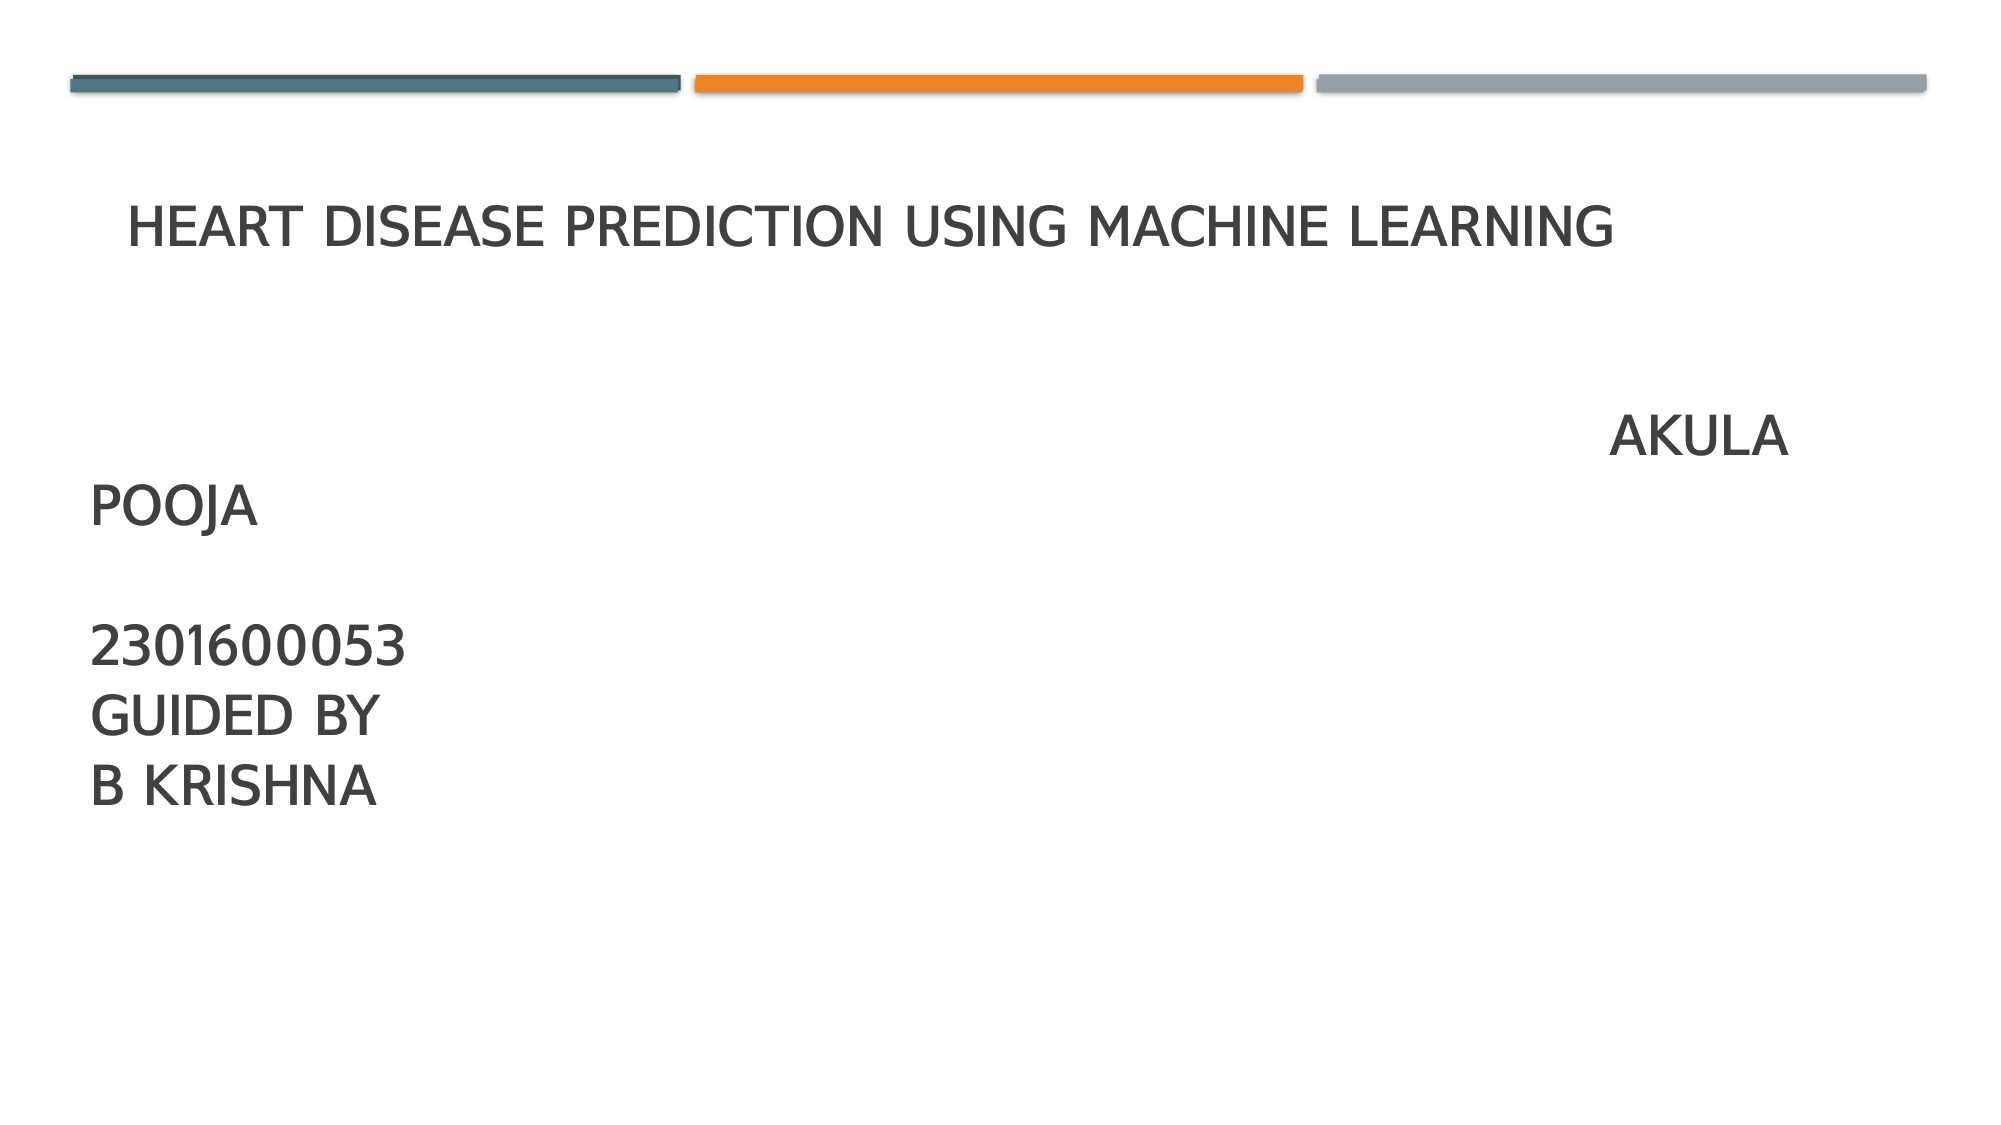

# Heart Disease Prediction using Machine Learning AKULA POOJA 2301600053 GUIDED BY B KRISHNA